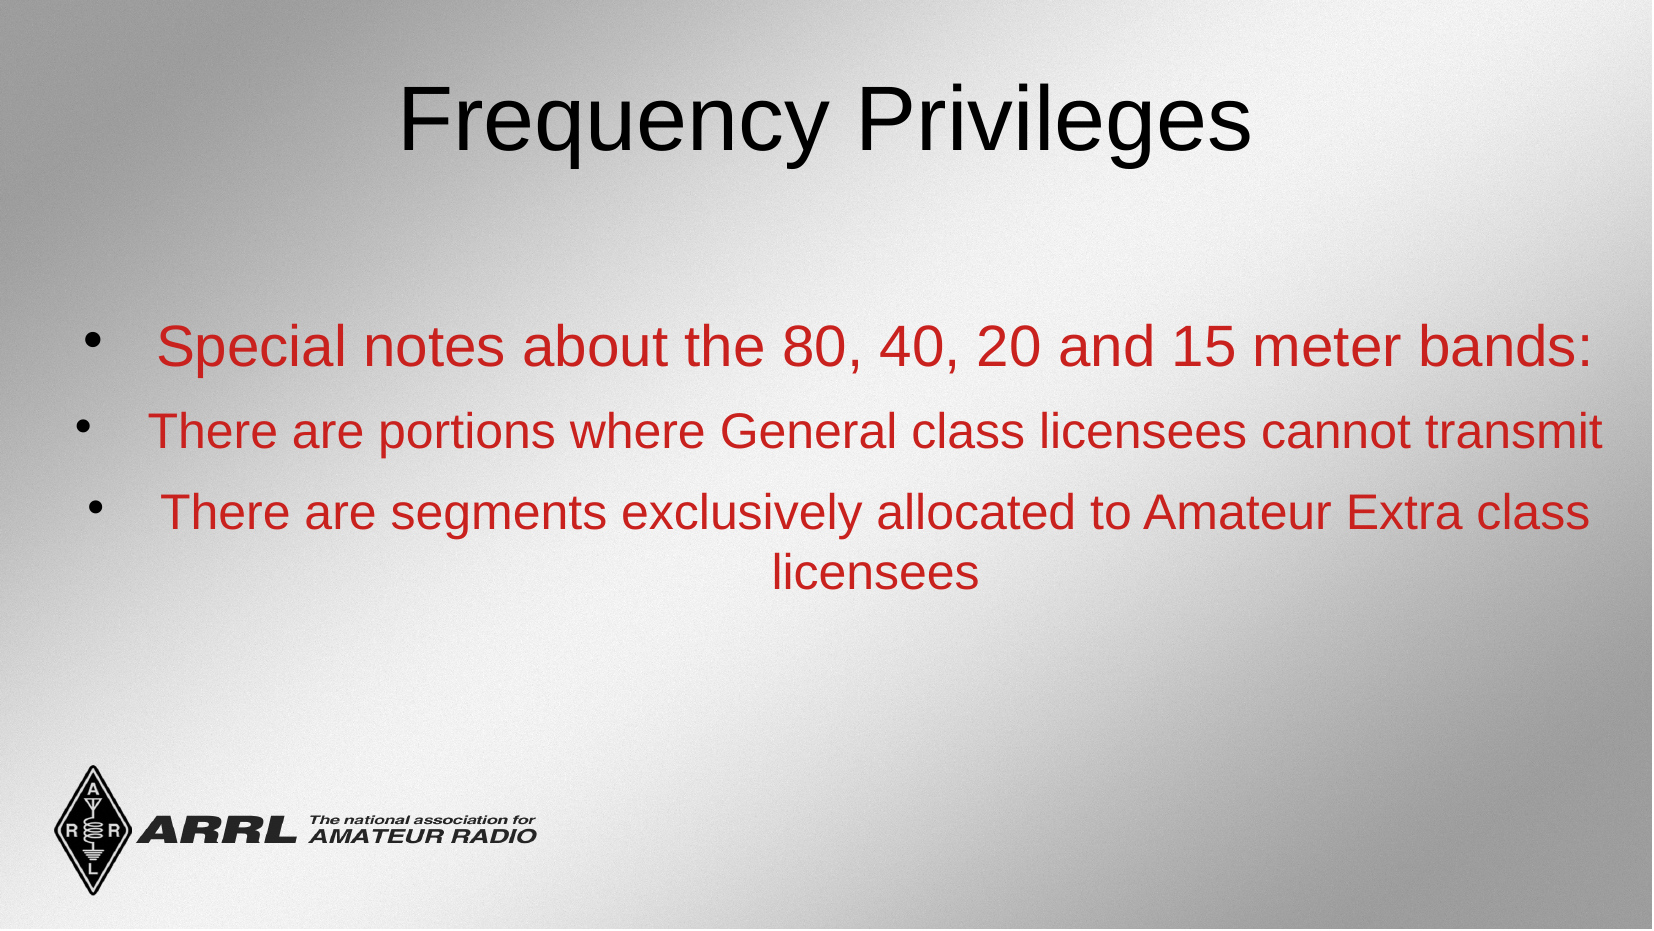

Frequency Privileges

Special notes about the 80, 40, 20 and 15 meter bands:
There are portions where General class licensees cannot transmit
There are segments exclusively allocated to Amateur Extra class licensees